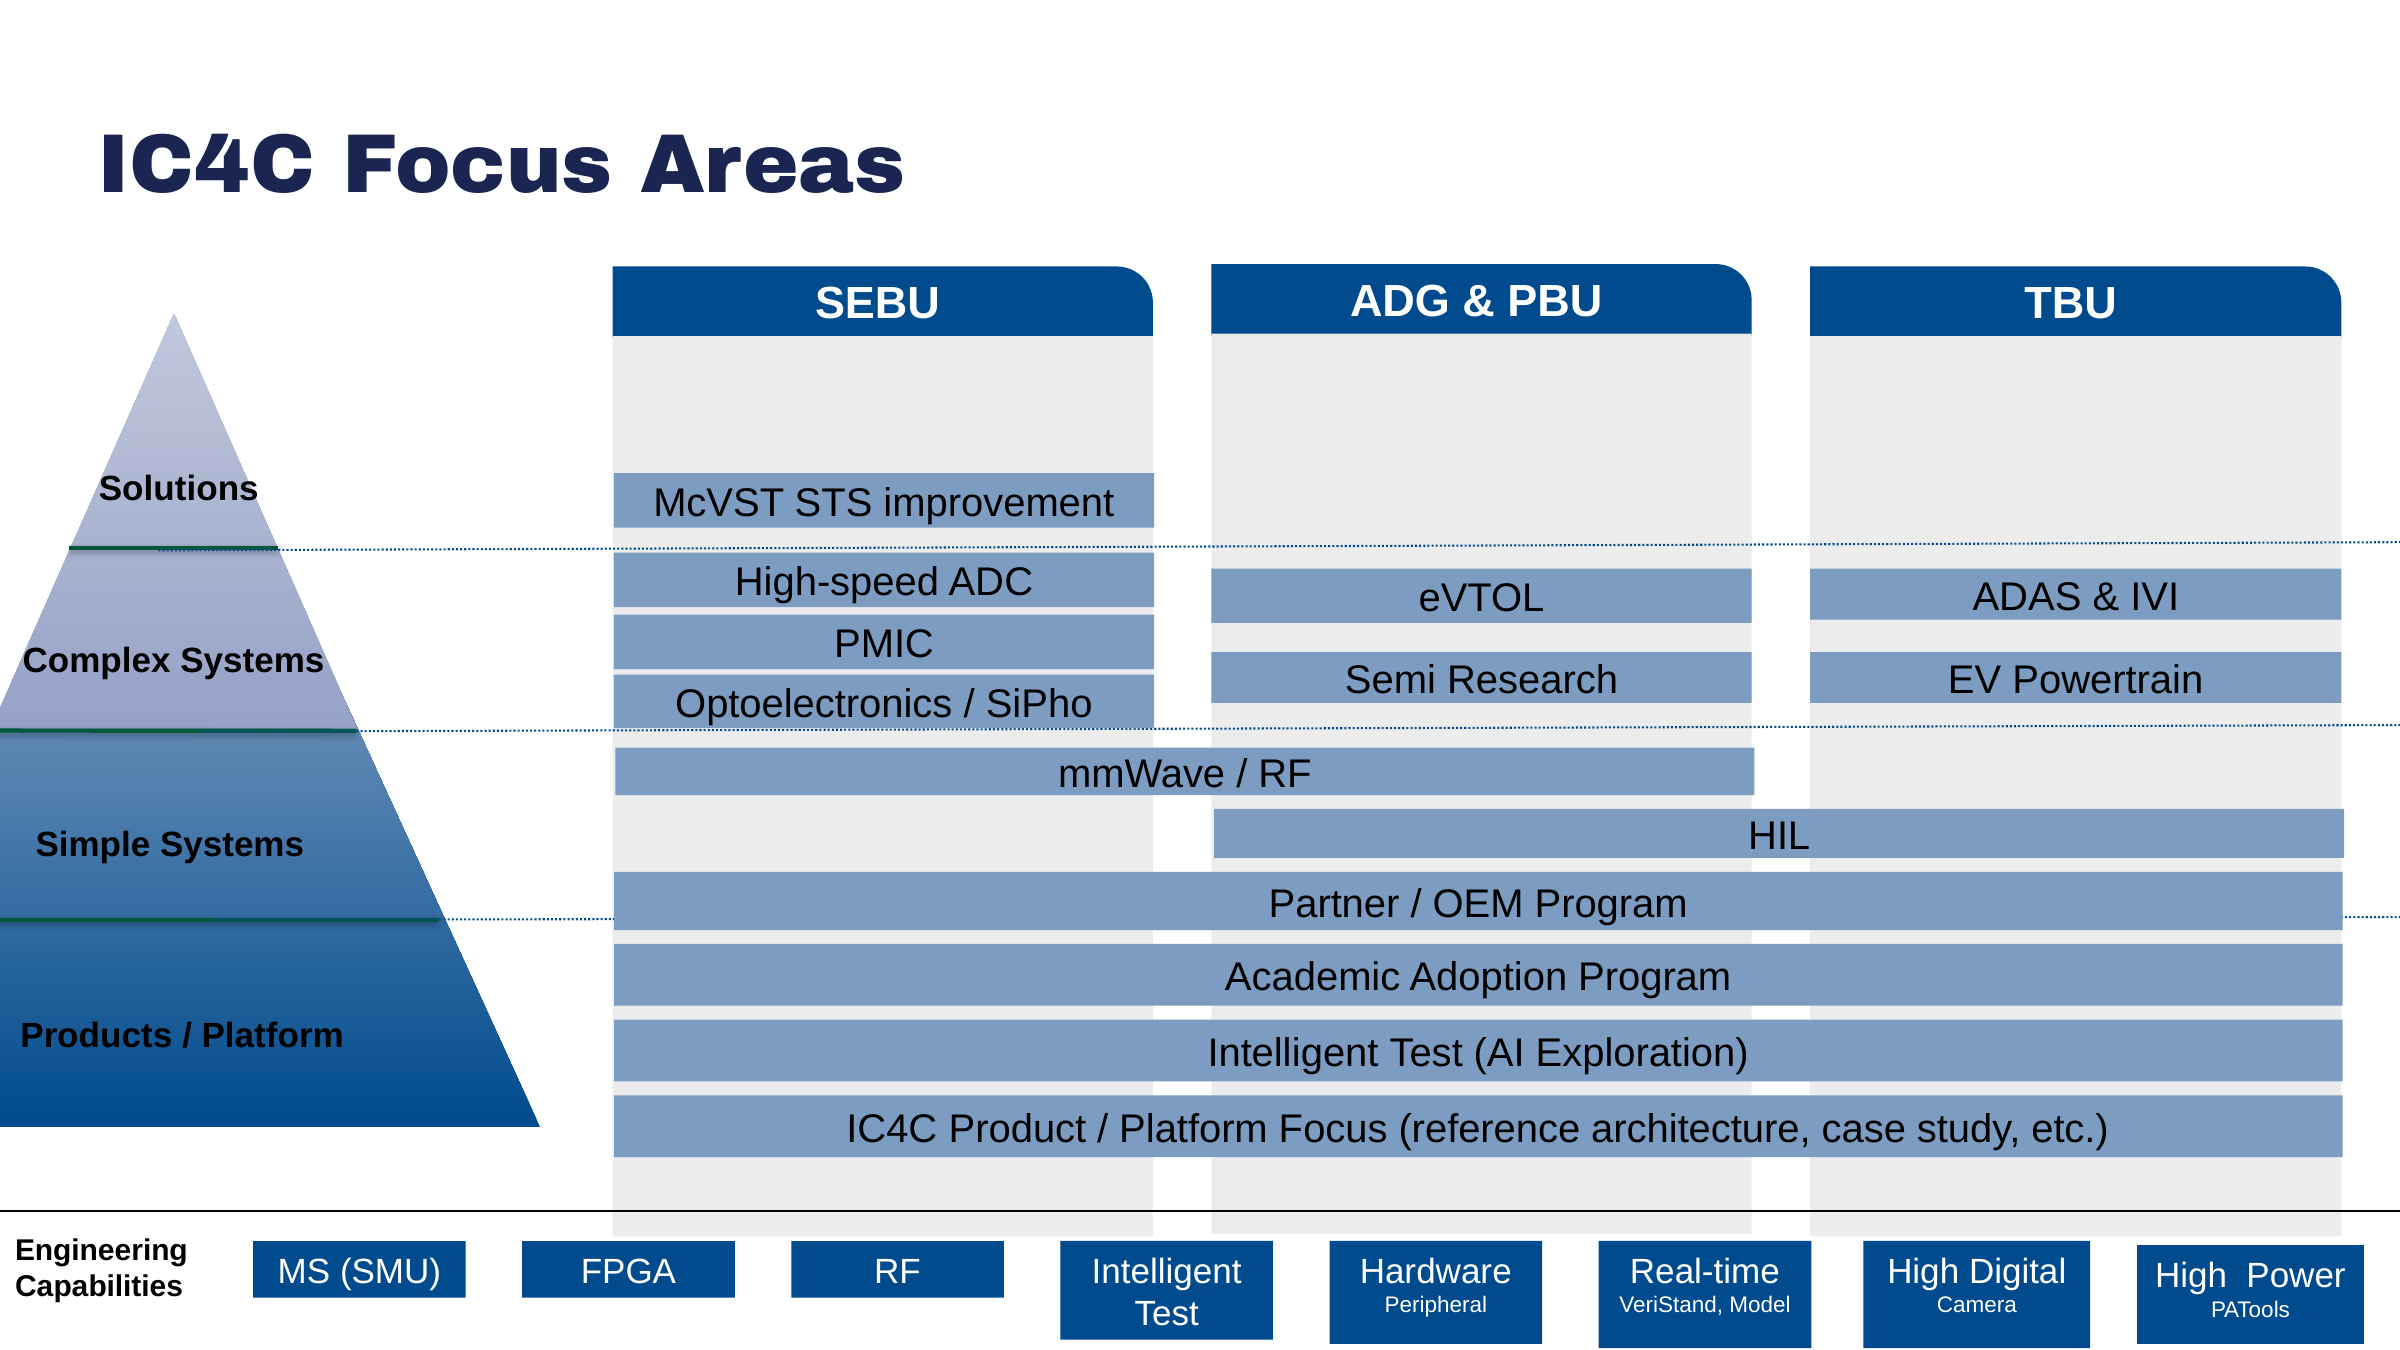

# IC4C Focus Areas
ADG & PBU

TBU

SEBU

Solutions
Complex Systems
Simple Systems
Products / Platform
McVST STS improvement
High-speed ADC
eVTOL
ADAS & IVI
PMIC
Semi Research
EV Powertrain
Optoelectronics / SiPho
mmWave / RF
HIL
Partner / OEM Program
Academic Adoption Program
Intelligent Test (AI Exploration)
IC4C Product / Platform Focus (reference architecture, case study, etc.)
Engineering
Capabilities
MS (SMU)
Intelligent Test
Hardware
Peripheral
Real-time
VeriStand, Model
High Digital
Camera
FPGA
RF
High  Power
PATools